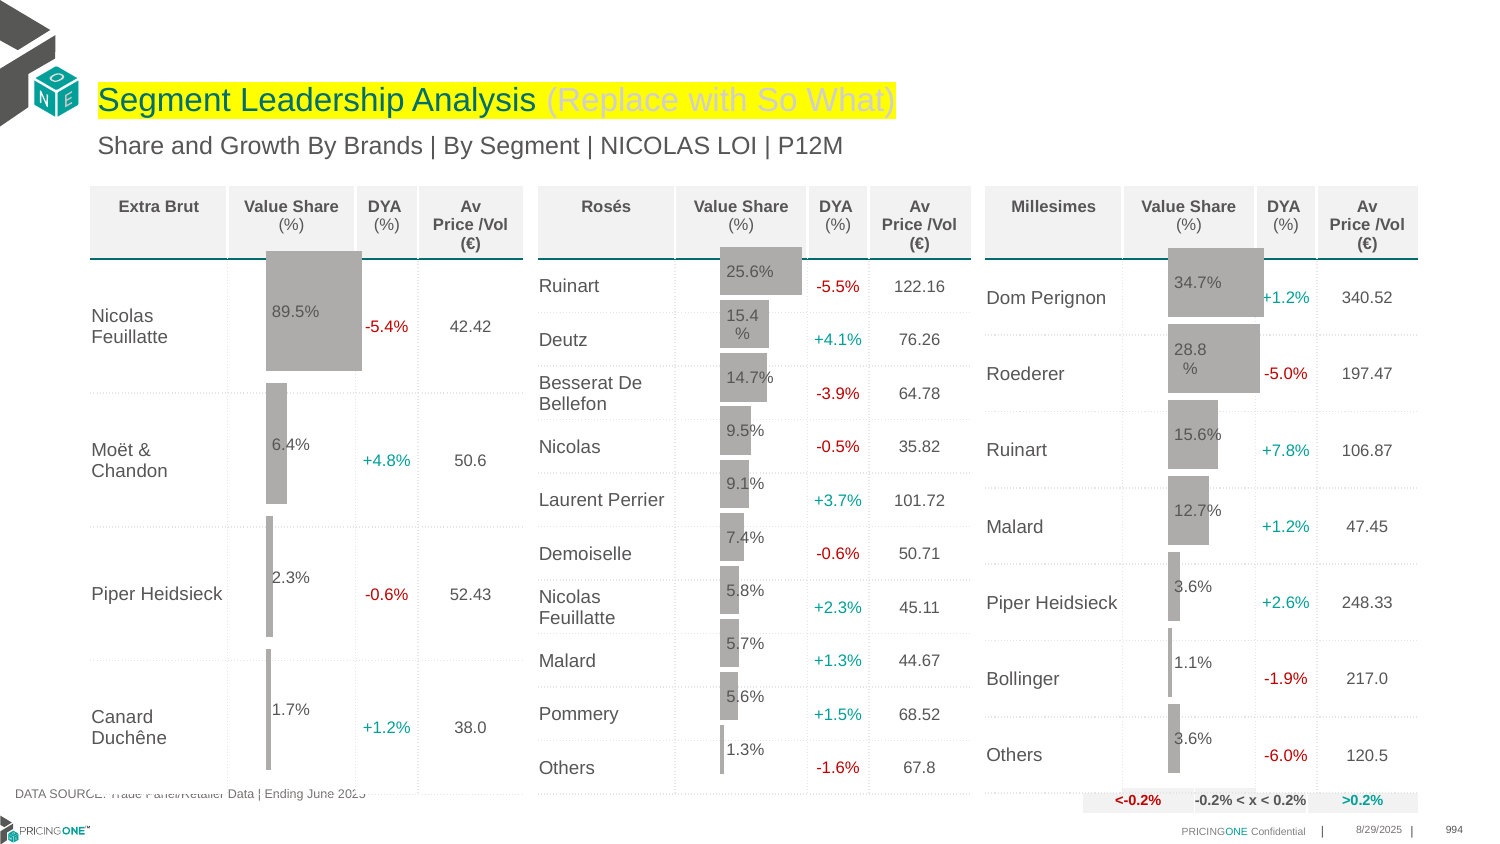

# Segment Leadership Analysis (Replace with So What)
Share and Growth By Brands | By Segment | NICOLAS LOI | P12M
| Rosés | Value Share (%) | DYA (%) | Av Price /Vol (€) |
| --- | --- | --- | --- |
| Ruinart |  | -5.5% | 122.16 |
| Deutz |  | +4.1% | 76.26 |
| Besserat De Bellefon |  | -3.9% | 64.78 |
| Nicolas |  | -0.5% | 35.82 |
| Laurent Perrier |  | +3.7% | 101.72 |
| Demoiselle |  | -0.6% | 50.71 |
| Nicolas Feuillatte |  | +2.3% | 45.11 |
| Malard |  | +1.3% | 44.67 |
| Pommery |  | +1.5% | 68.52 |
| Others |  | -1.6% | 67.8 |
| Extra Brut | Value Share (%) | DYA (%) | Av Price /Vol (€) |
| --- | --- | --- | --- |
| Nicolas Feuillatte |  | -5.4% | 42.42 |
| Moët & Chandon |  | +4.8% | 50.6 |
| Piper Heidsieck |  | -0.6% | 52.43 |
| Canard Duchêne |  | +1.2% | 38.0 |
| Millesimes | Value Share (%) | DYA (%) | Av Price /Vol (€) |
| --- | --- | --- | --- |
| Dom Perignon |  | +1.2% | 340.52 |
| Roederer |  | -5.0% | 197.47 |
| Ruinart |  | +7.8% | 106.87 |
| Malard |  | +1.2% | 47.45 |
| Piper Heidsieck |  | +2.6% | 248.33 |
| Bollinger |  | -1.9% | 217.0 |
| Others |  | -6.0% | 120.5 |

### Chart

| Category | Extra Brut | NICOLAS LOI |
|---|---|
|  | 0.8954161103693814 |

### Chart

| Category | Rosés | NICOLAS LOI |
|---|---|
|  | 0.2561937251831553 |

### Chart

| Category | Millesimes | NICOLAS LOI |
|---|---|
|  | 0.3473720003886136 |
DATA SOURCE: Trade Panel/Retailer Data | Ending June 2025
| <-0.2% | -0.2% < x < 0.2% | >0.2% |
| --- | --- | --- |

8/29/2025
994